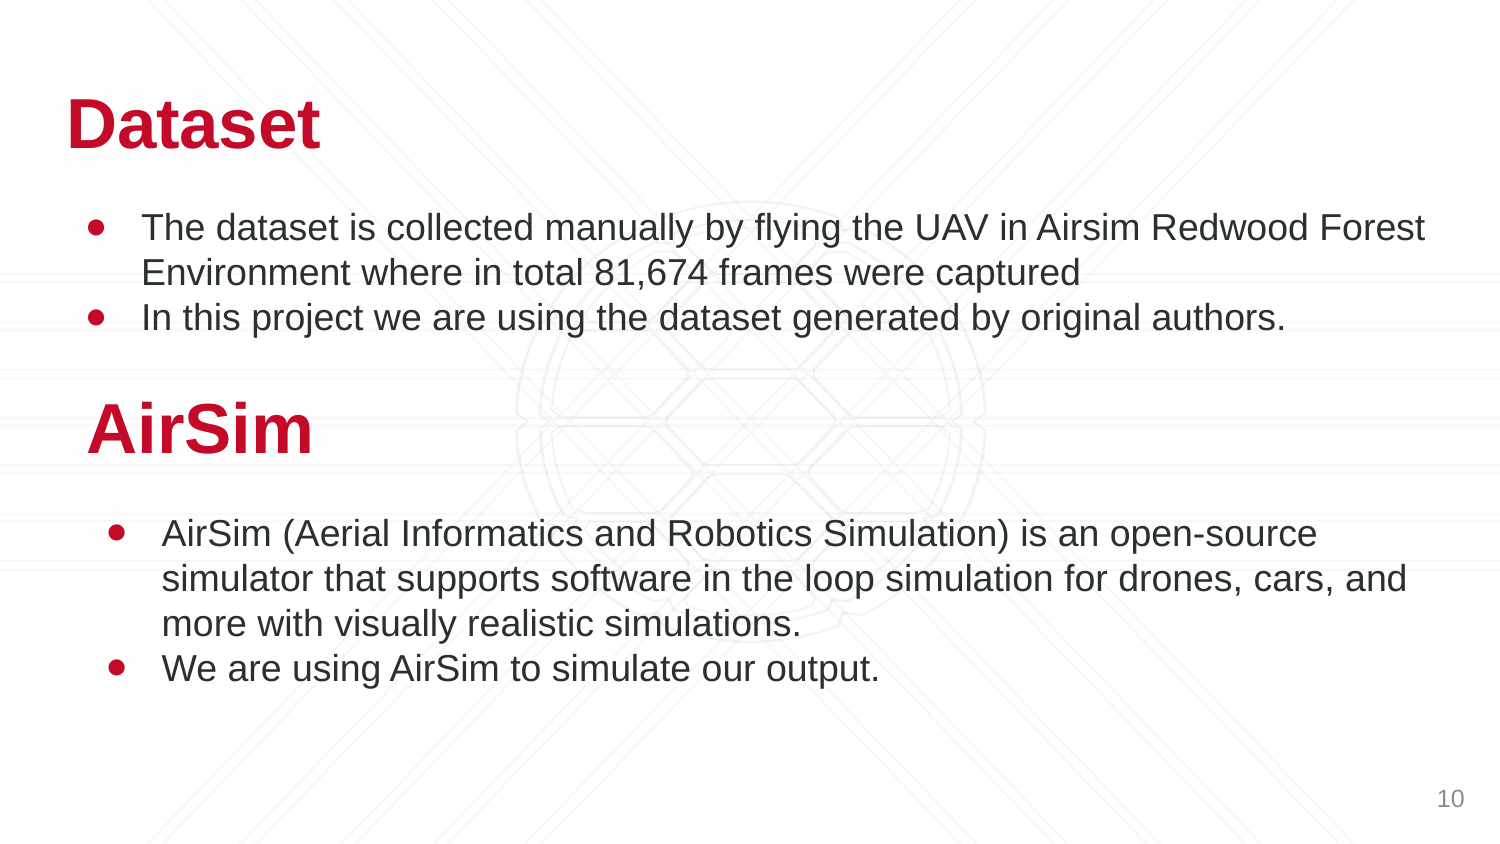

# Dataset
The dataset is collected manually by flying the UAV in Airsim Redwood Forest Environment where in total 81,674 frames were captured
In this project we are using the dataset generated by original authors.
AirSim
AirSim (Aerial Informatics and Robotics Simulation) is an open-source simulator that supports software in the loop simulation for drones, cars, and more with visually realistic simulations.
We are using AirSim to simulate our output.
10